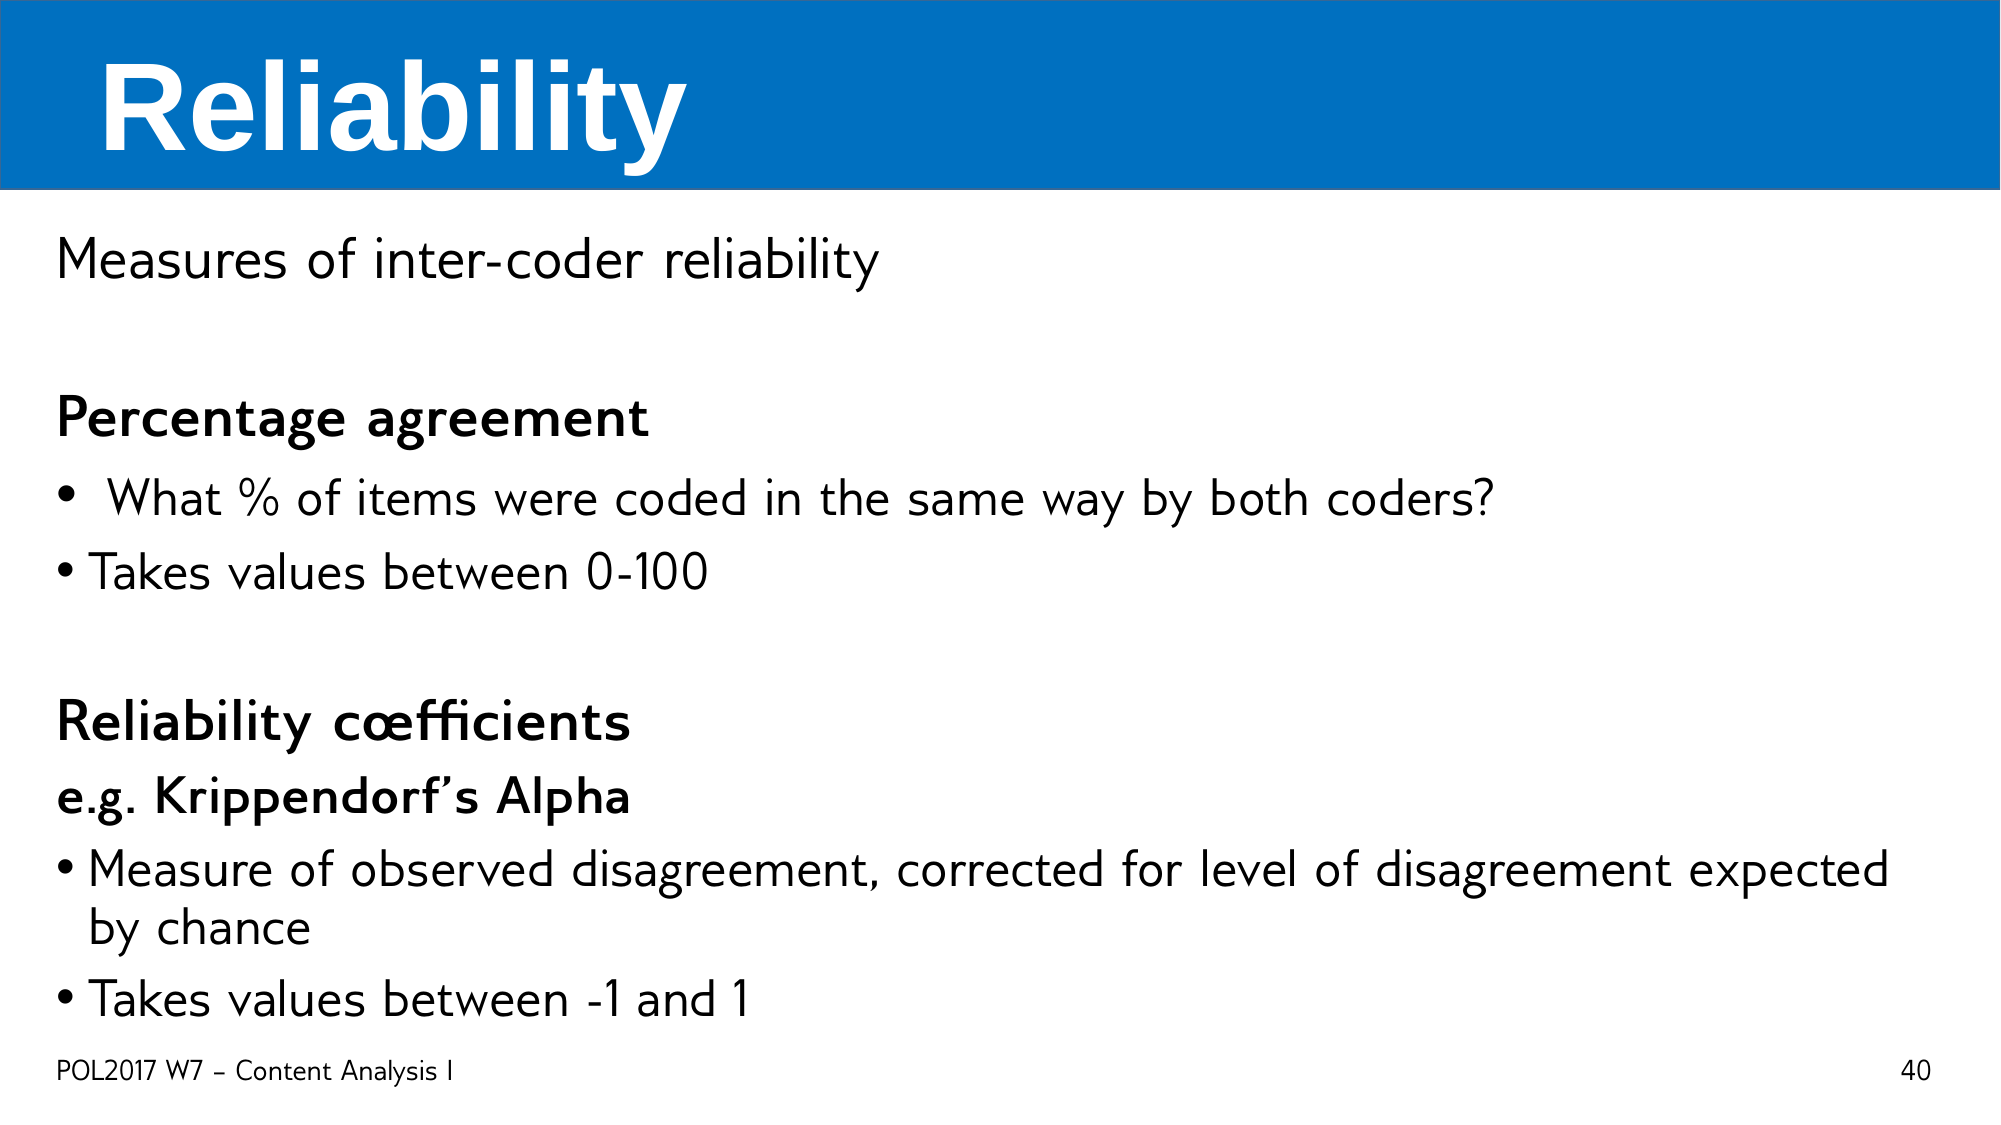

# Reliability
Measures of inter-coder reliability

Percentage agreement
 What % of items were coded in the same way by both coders?
Takes values between 0-100

Reliability coefficients
e.g. Krippendorf’s Alpha
Measure of observed disagreement, corrected for level of disagreement expected by chance
Takes values between -1 and 1

POL2017 W7 – Content Analysis I
40